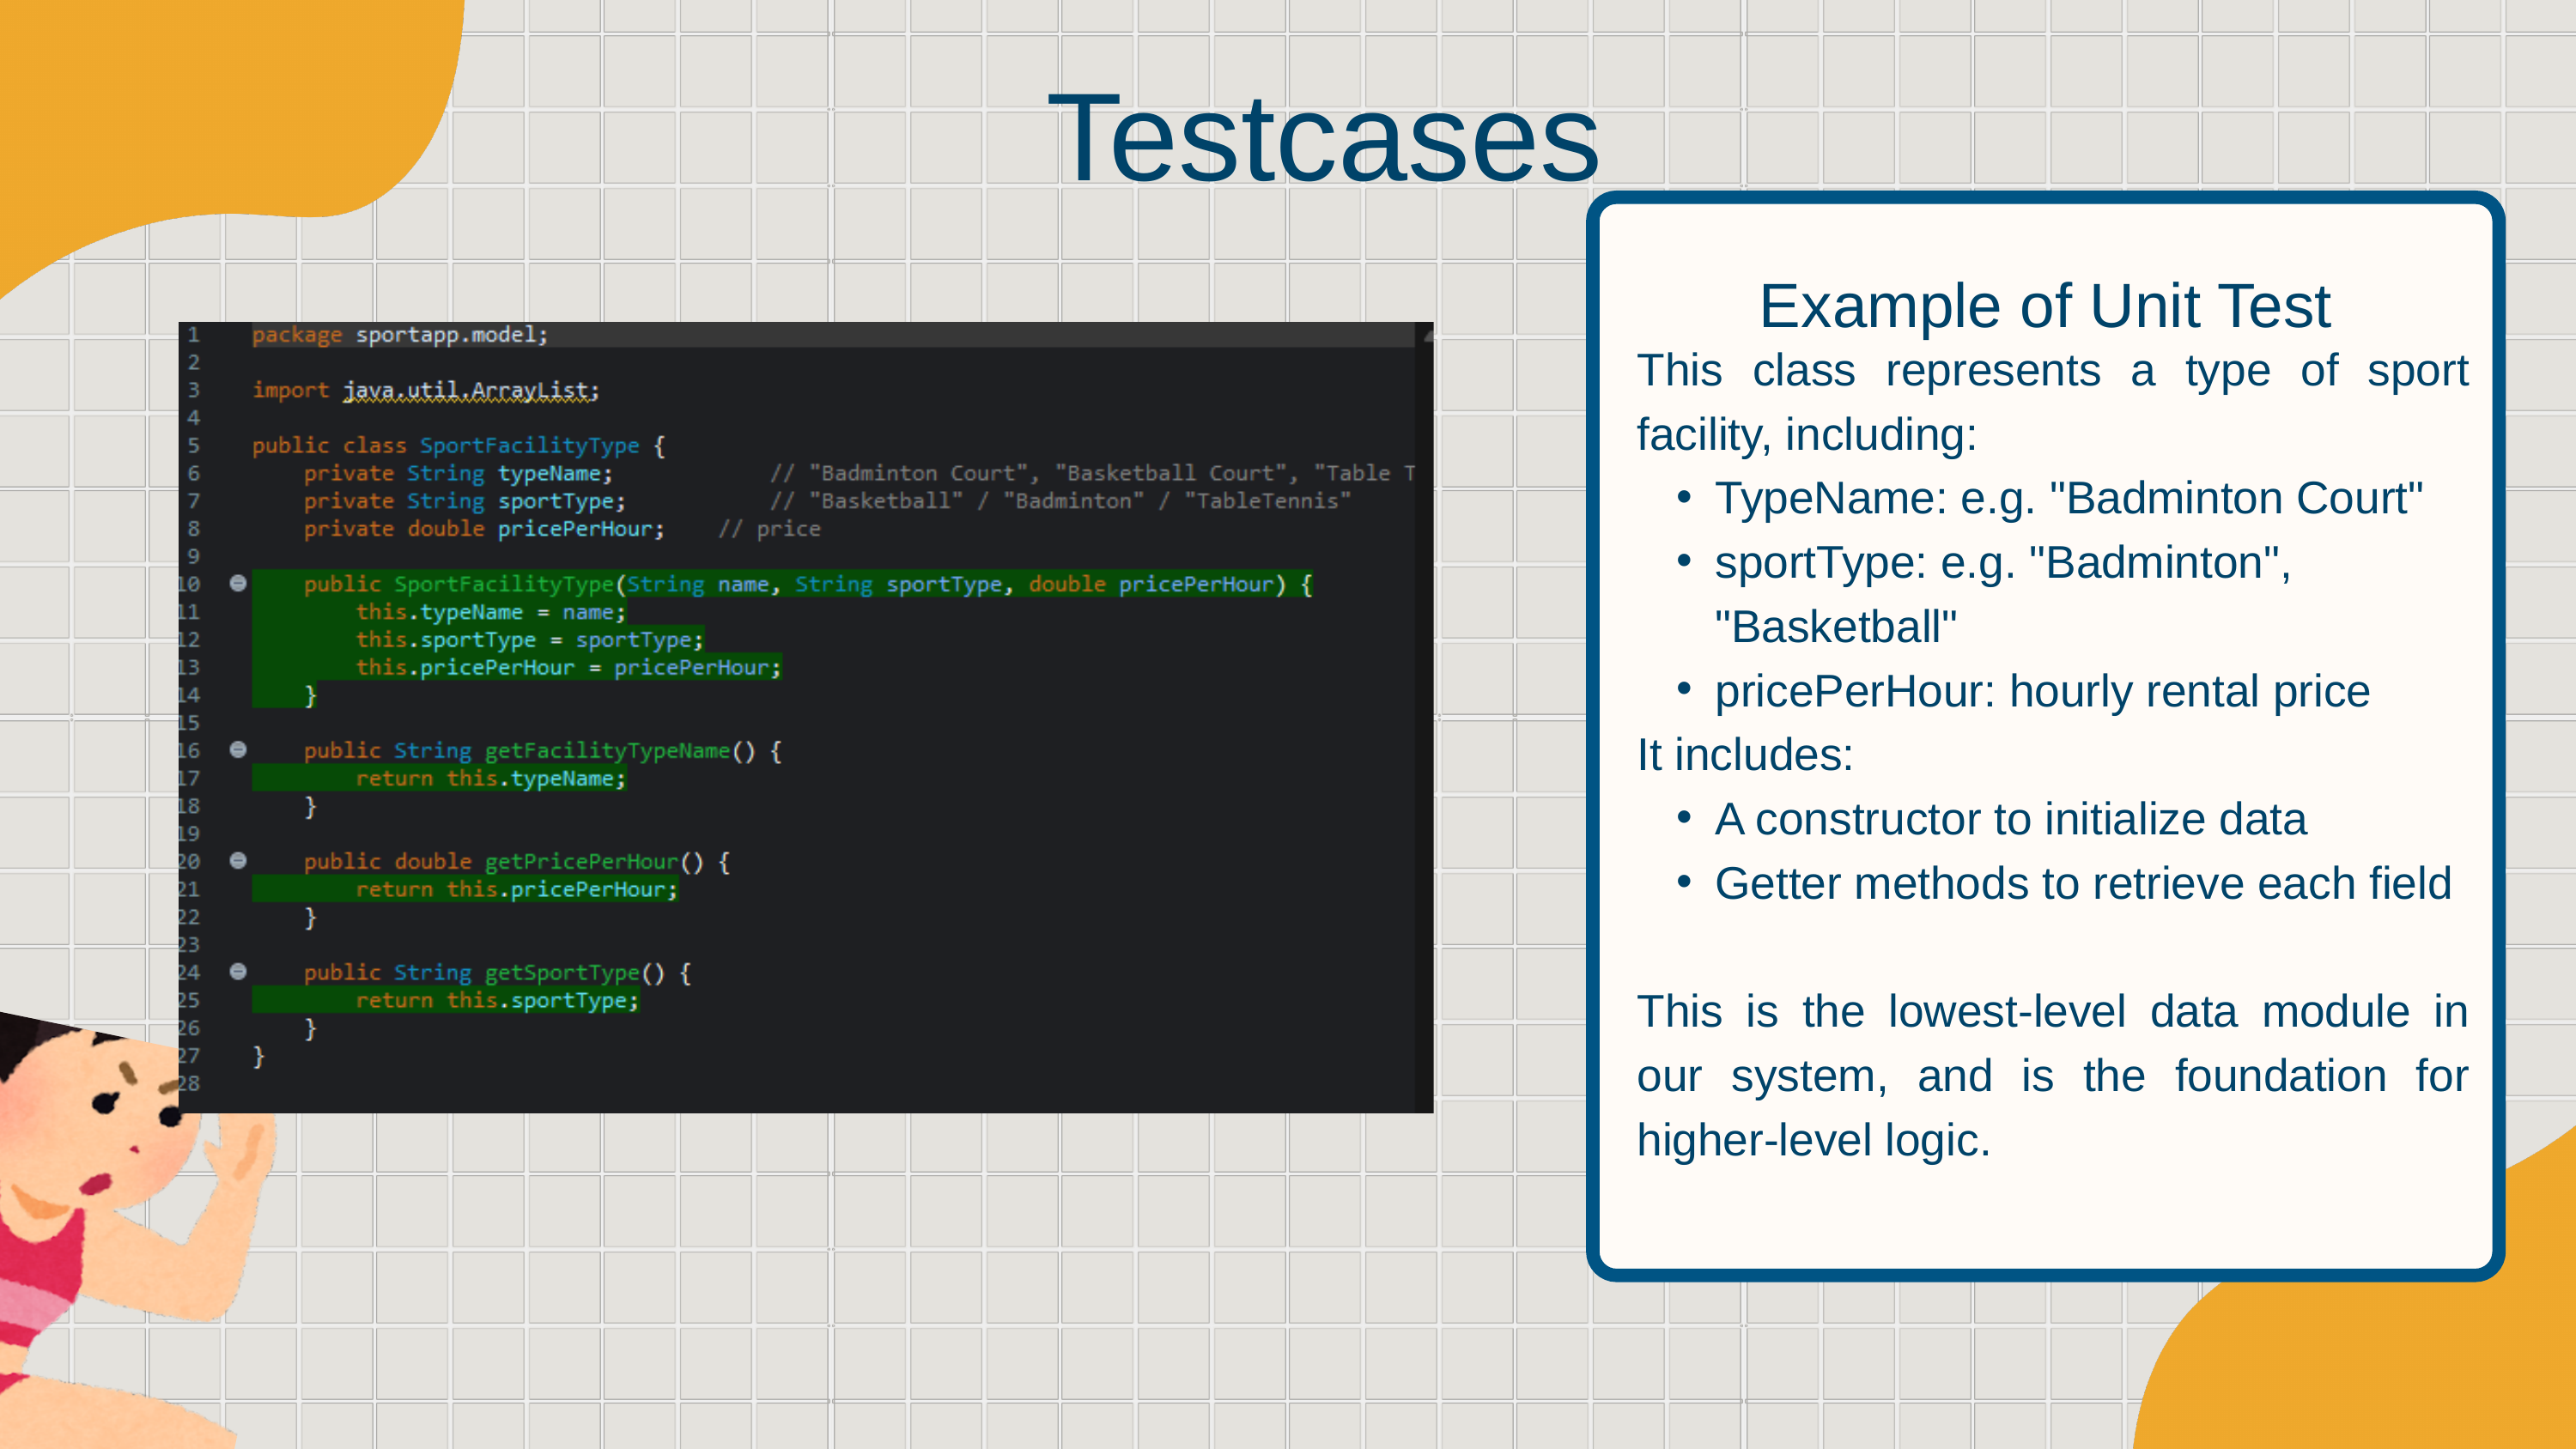

Testcases

Example of Unit Test

This class represents a type of sport facility, including:
TypeName: e.g. "Badminton Court"
sportType: e.g. "Badminton", "Basketball"
pricePerHour: hourly rental price
It includes:
A constructor to initialize data
Getter methods to retrieve each field

This is the lowest-level data module in our system, and is the foundation for higher-level logic.